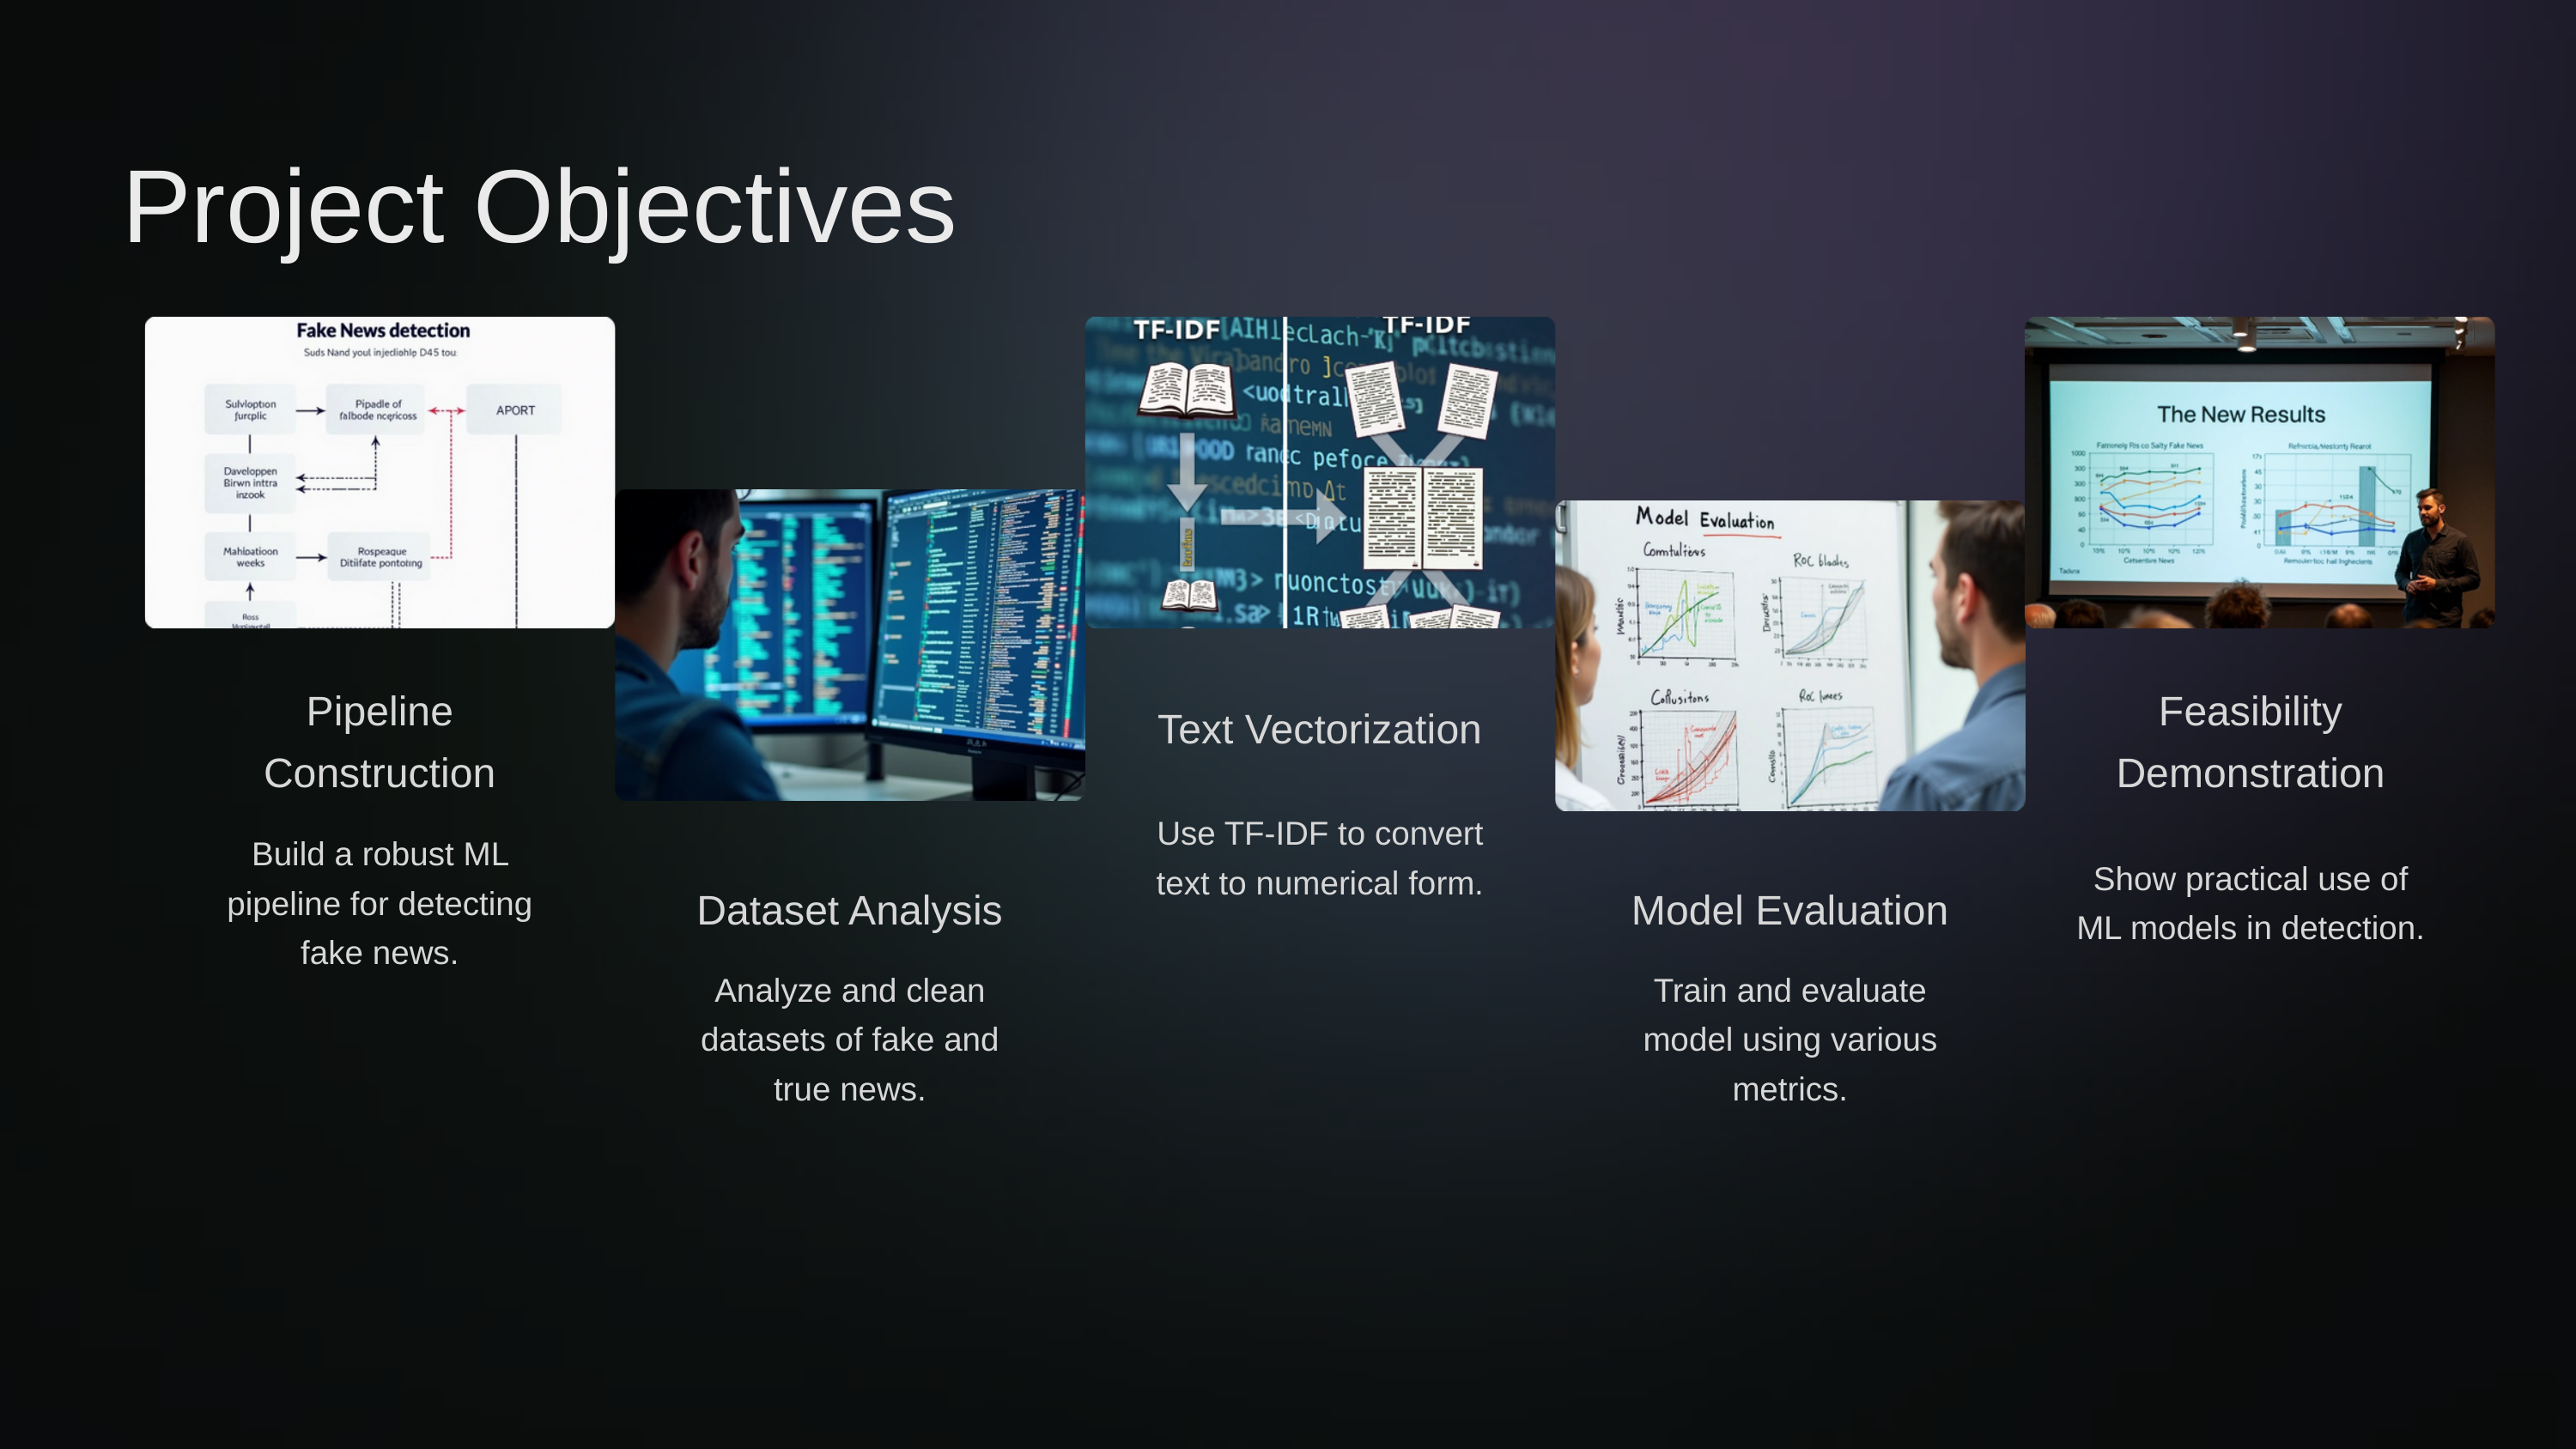

Project Objectives

Pipeline Construction

Feasibility Demonstration

Text Vectorization

Use TF-IDF to convert text to numerical form.

Build a robust ML pipeline for detecting fake news.

Show practical use of ML models in detection.

Dataset Analysis

Model Evaluation

Analyze and clean datasets of fake and true news.

Train and evaluate model using various metrics.